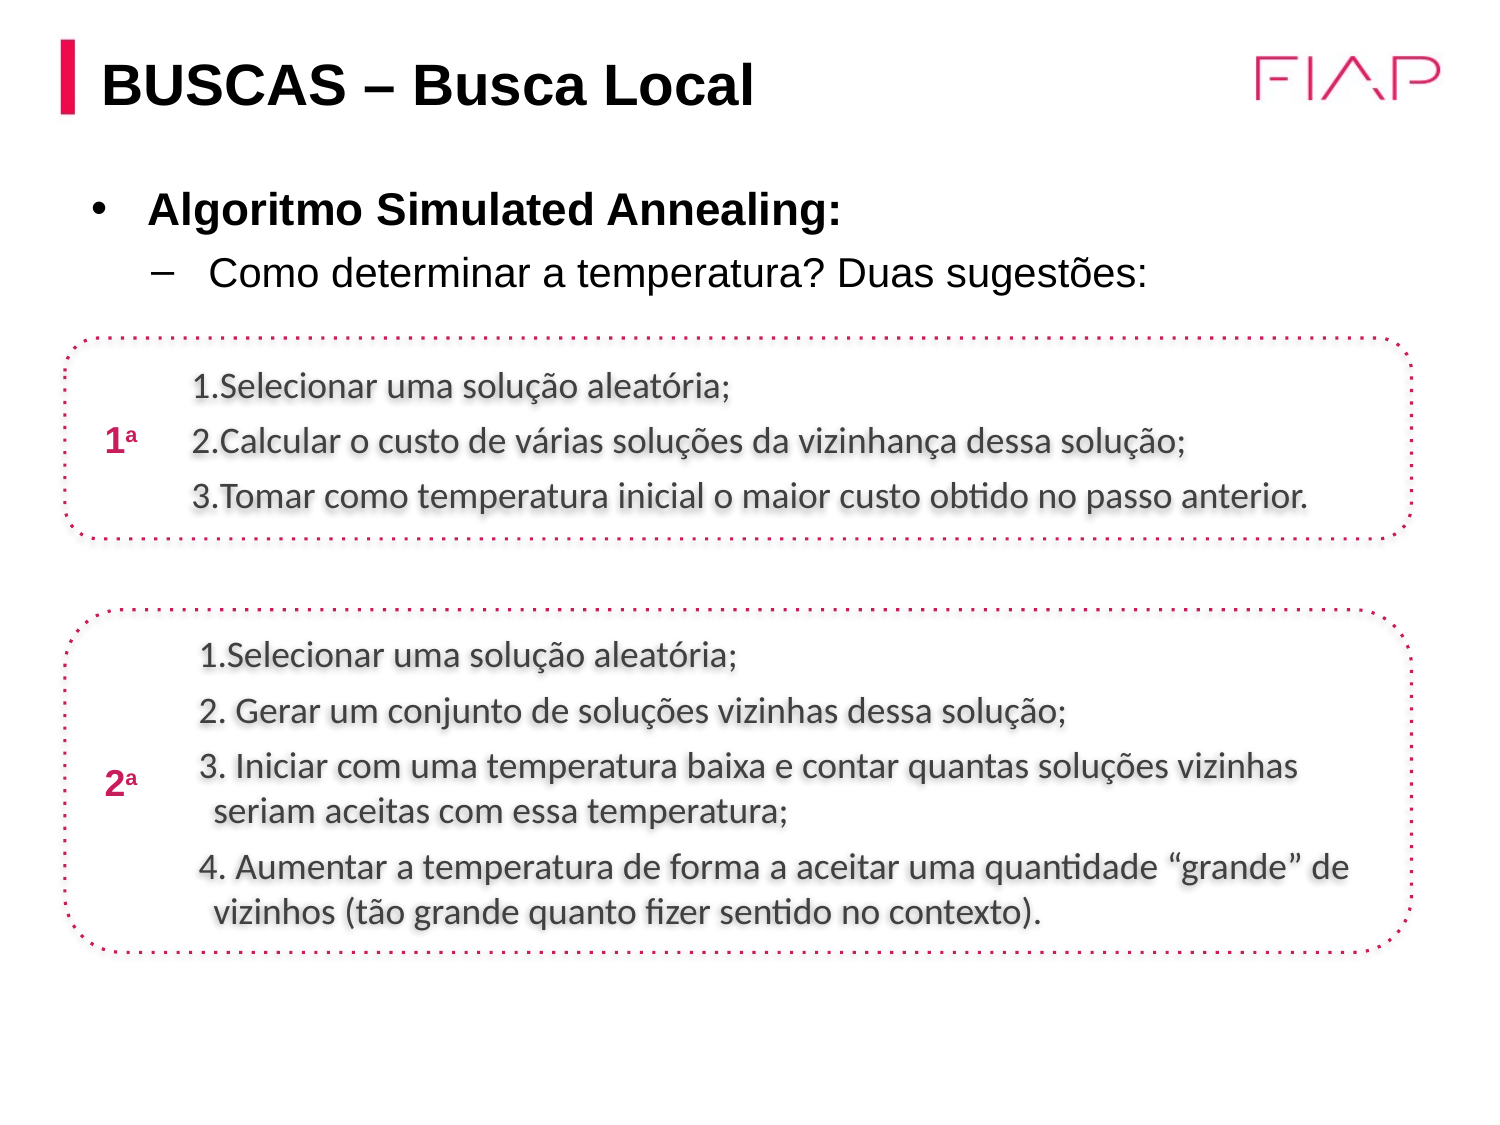

BUSCAS – Busca Local
Algoritmo Simulated Annealing:
Como determinar a temperatura? Duas sugestões:
Selecionar uma solução aleatória;
Calcular o custo de várias soluções da vizinhança dessa solução;
Tomar como temperatura inicial o maior custo obtido no passo anterior.
1a

Selecionar uma solução aleatória;
 Gerar um conjunto de soluções vizinhas dessa solução;
 Iniciar com uma temperatura baixa e contar quantas soluções vizinhas seriam aceitas com essa temperatura;
 Aumentar a temperatura de forma a aceitar uma quantidade “grande” de vizinhos (tão grande quanto fizer sentido no contexto).
2a